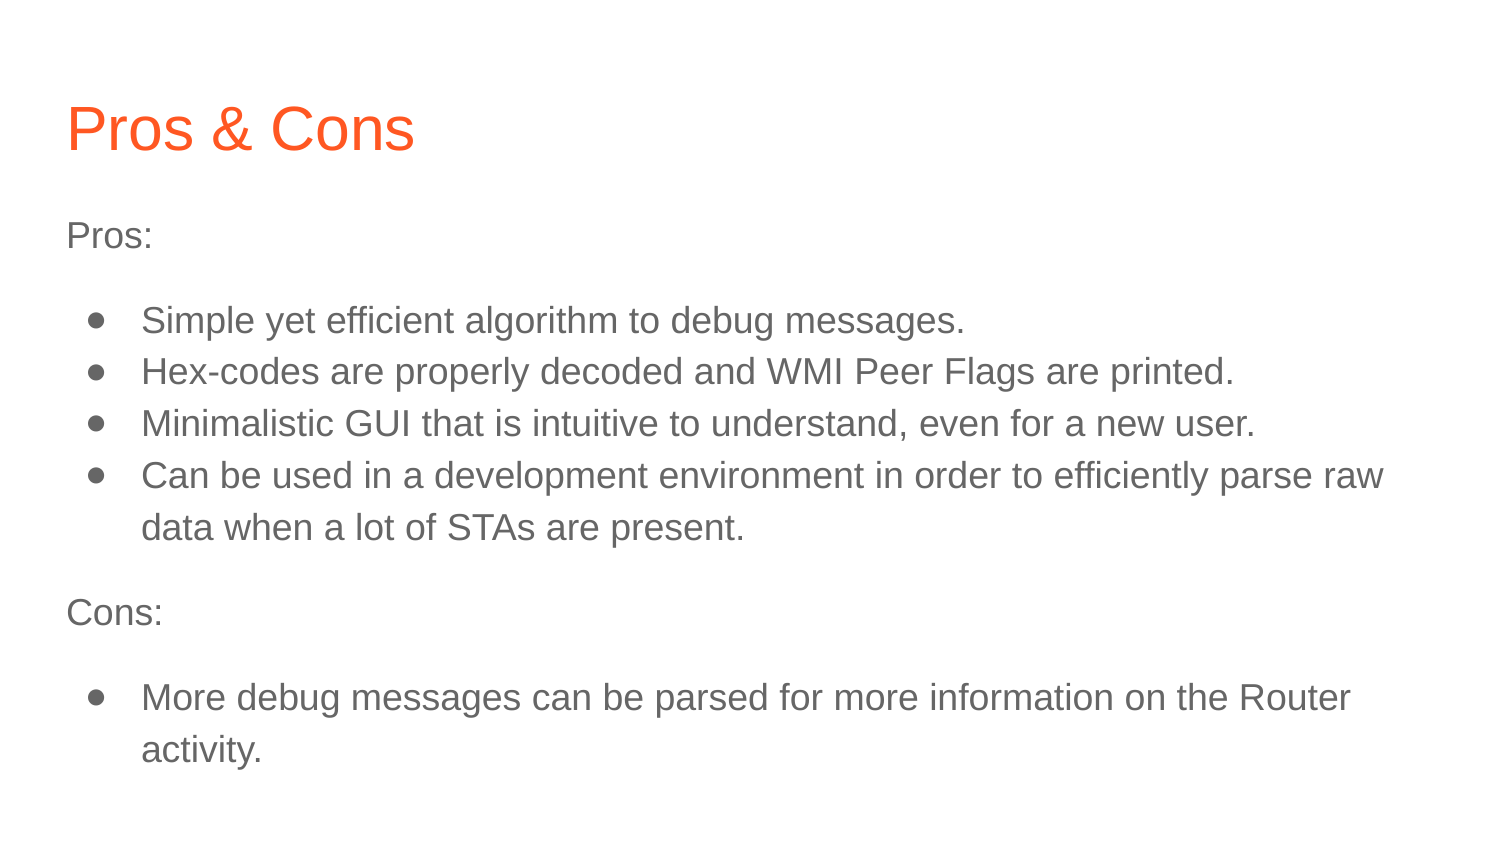

# Pros & Cons
Pros:
Simple yet efficient algorithm to debug messages.
Hex-codes are properly decoded and WMI Peer Flags are printed.
Minimalistic GUI that is intuitive to understand, even for a new user.
Can be used in a development environment in order to efficiently parse raw data when a lot of STAs are present.
Cons:
More debug messages can be parsed for more information on the Router activity.